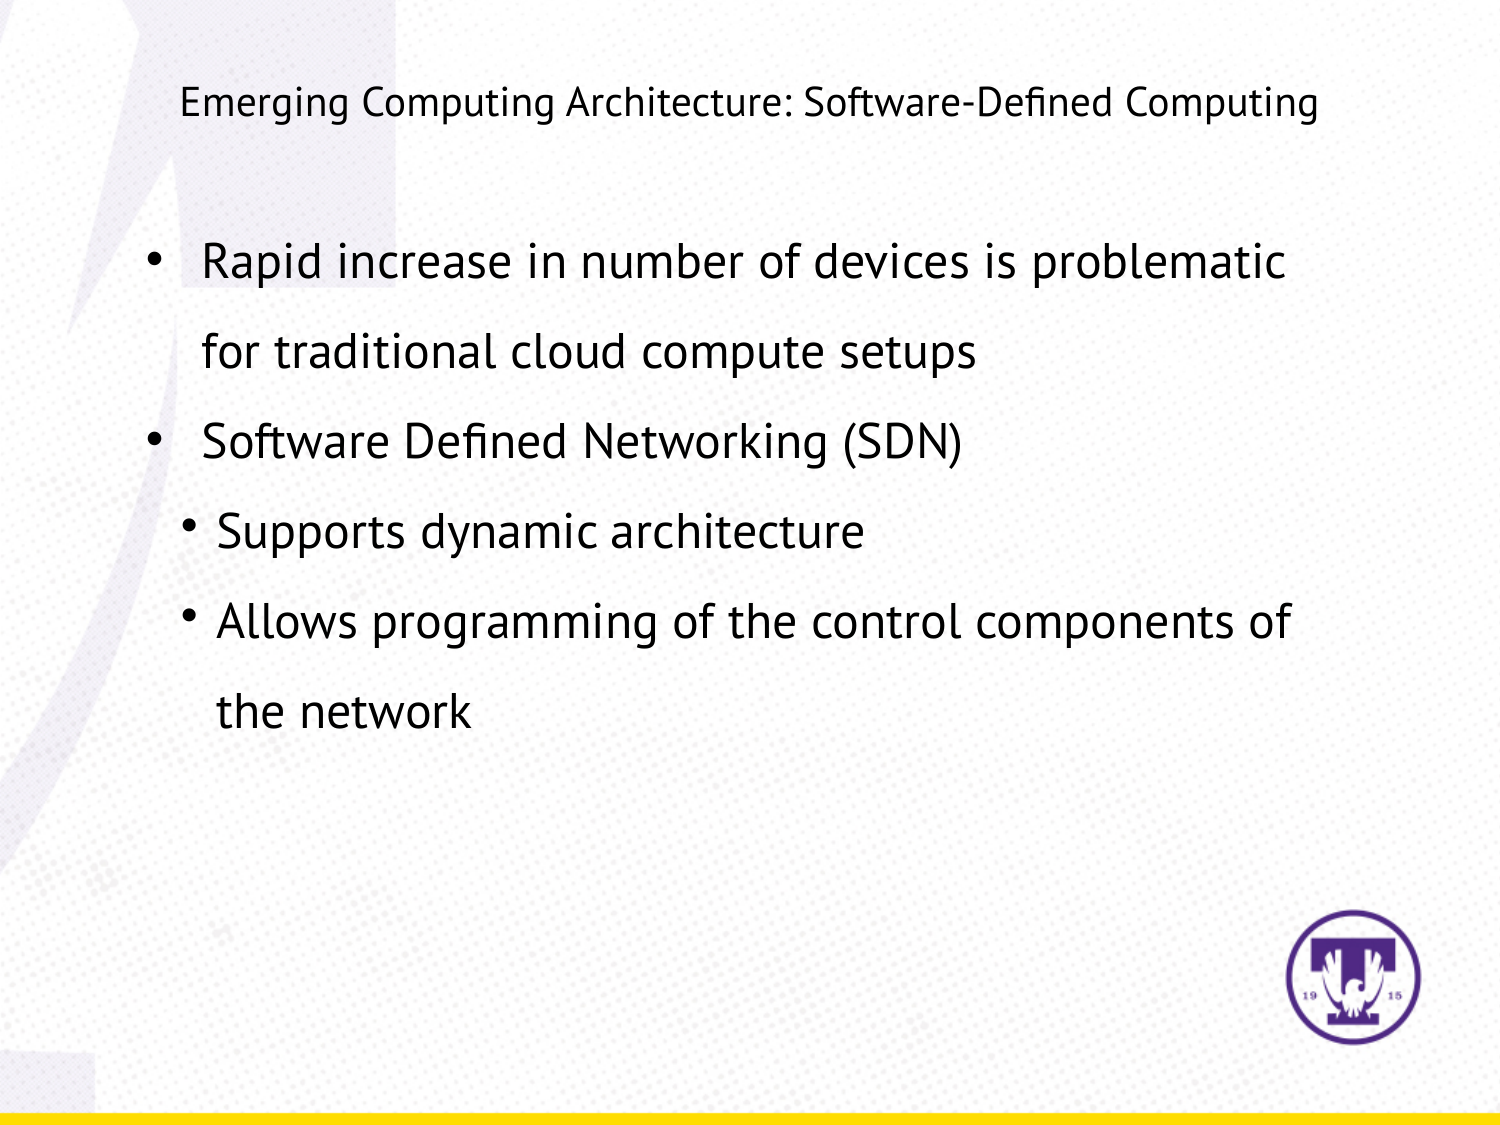

Emerging Computing Architecture: Software-Defined Computing
Rapid increase in number of devices is problematic for traditional cloud compute setups
Software Defined Networking (SDN)
Supports dynamic architecture
Allows programming of the control components of the network